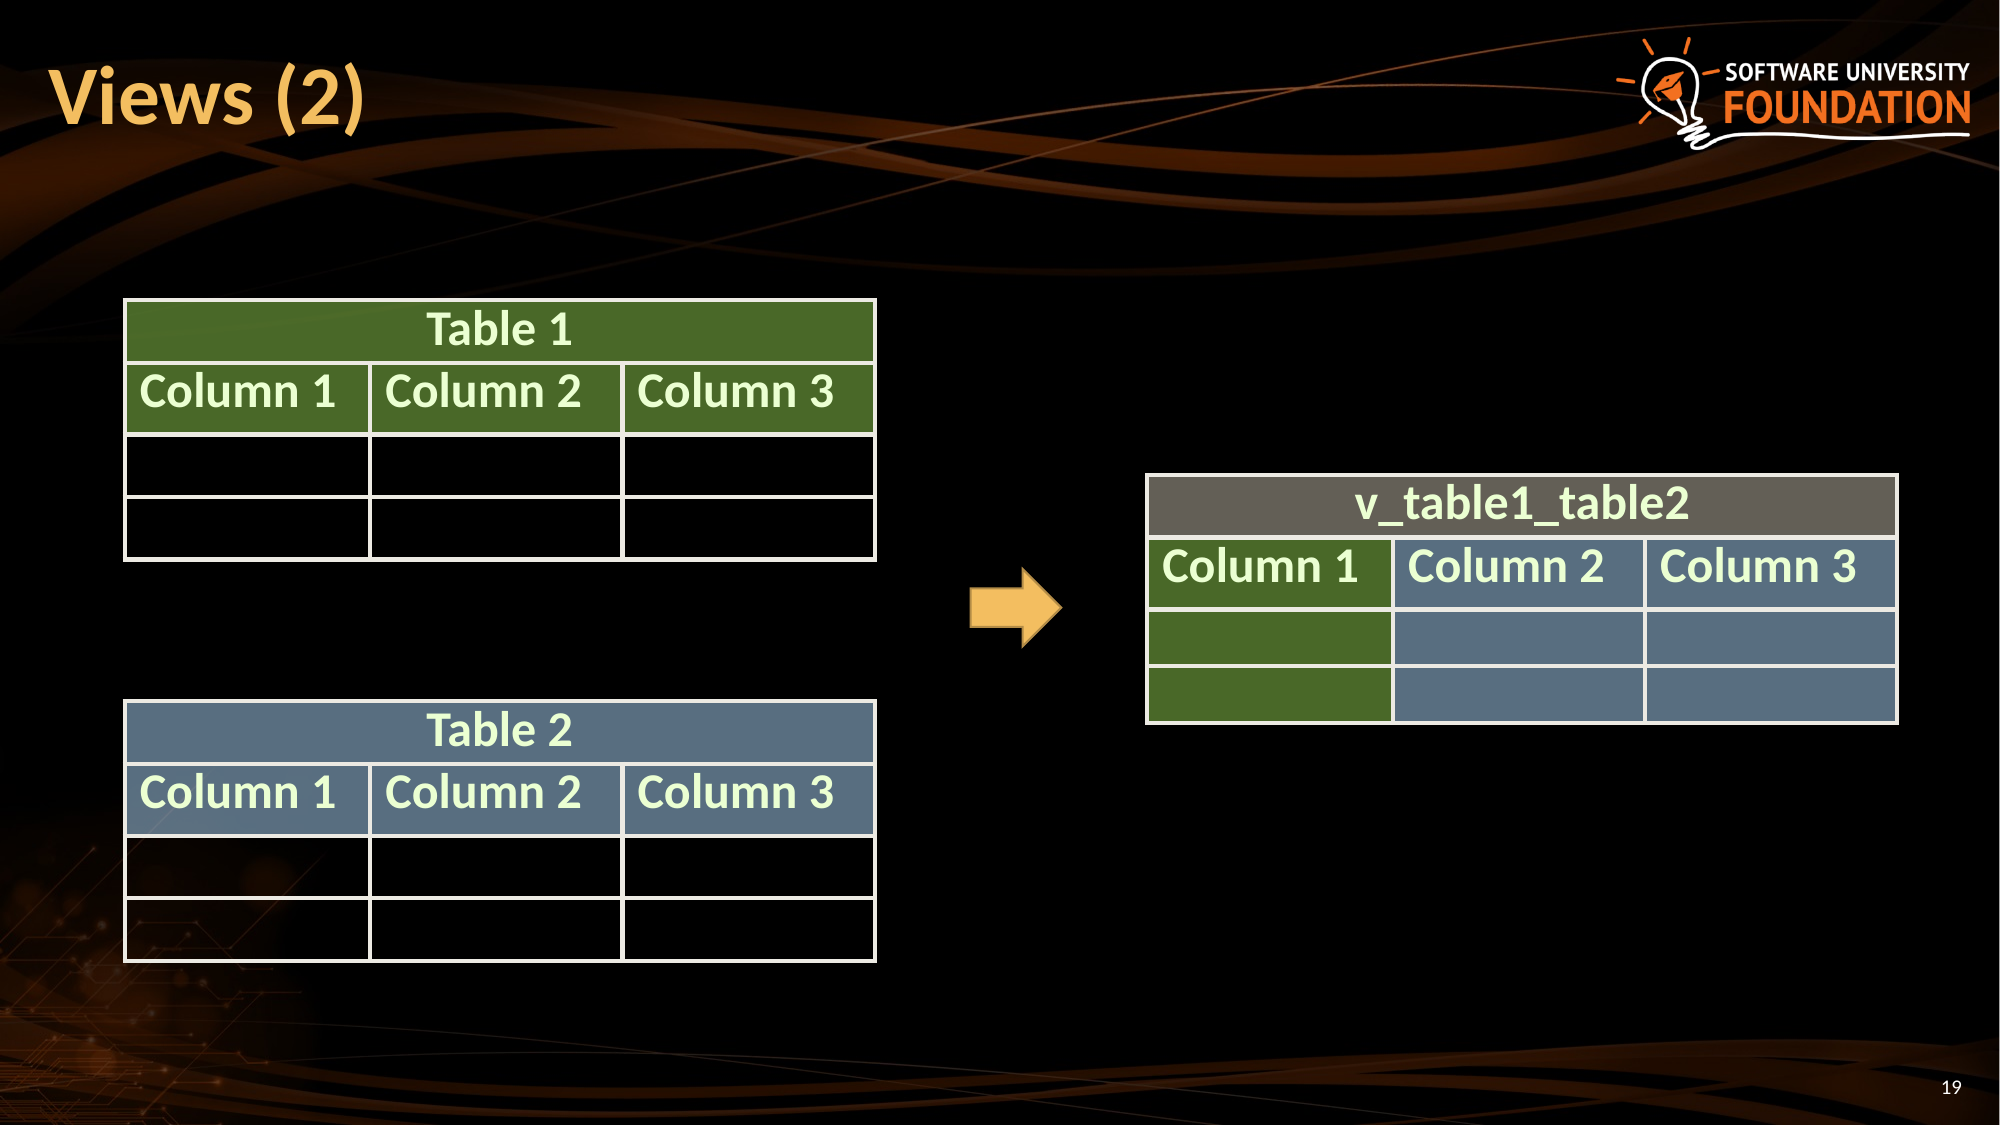

# Views (2)
| Table 1 |  |  |
| --- | --- | --- |
| Column 1 | Column 2 | Column 3 |
|  |  |  |
|  |  |  |
| v\_table1\_table2 |  |  |
| --- | --- | --- |
| Column 1 | Column 2 | Column 3 |
|  |  |  |
|  |  |  |

| Table 2 |  |  |
| --- | --- | --- |
| Column 1 | Column 2 | Column 3 |
|  |  |  |
|  |  |  |
19